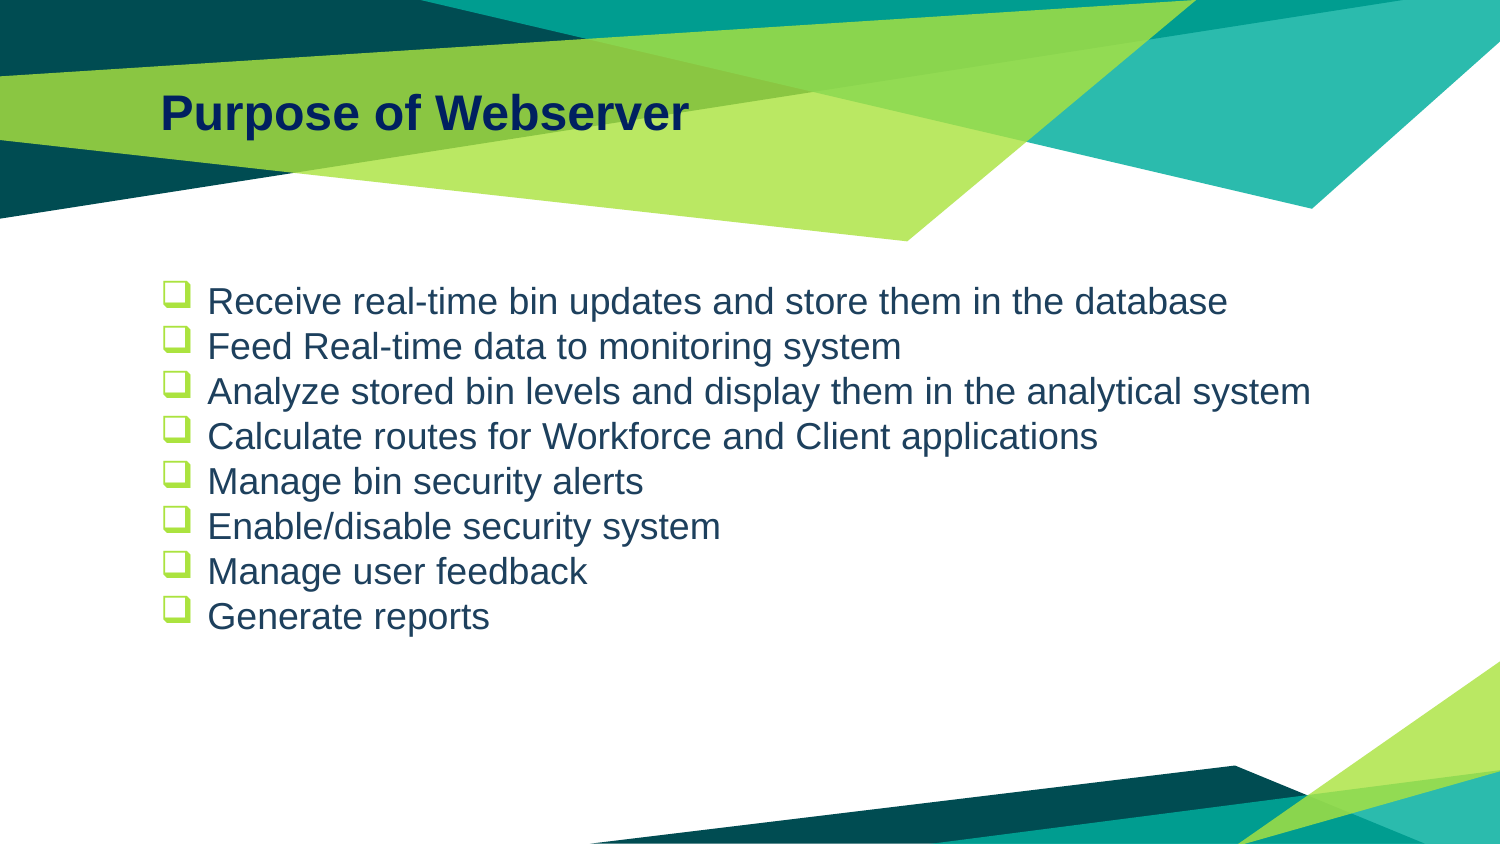

# Purpose of Webserver
Receive real-time bin updates and store them in the database
Feed Real-time data to monitoring system
Analyze stored bin levels and display them in the analytical system
Calculate routes for Workforce and Client applications
Manage bin security alerts
Enable/disable security system
Manage user feedback
Generate reports